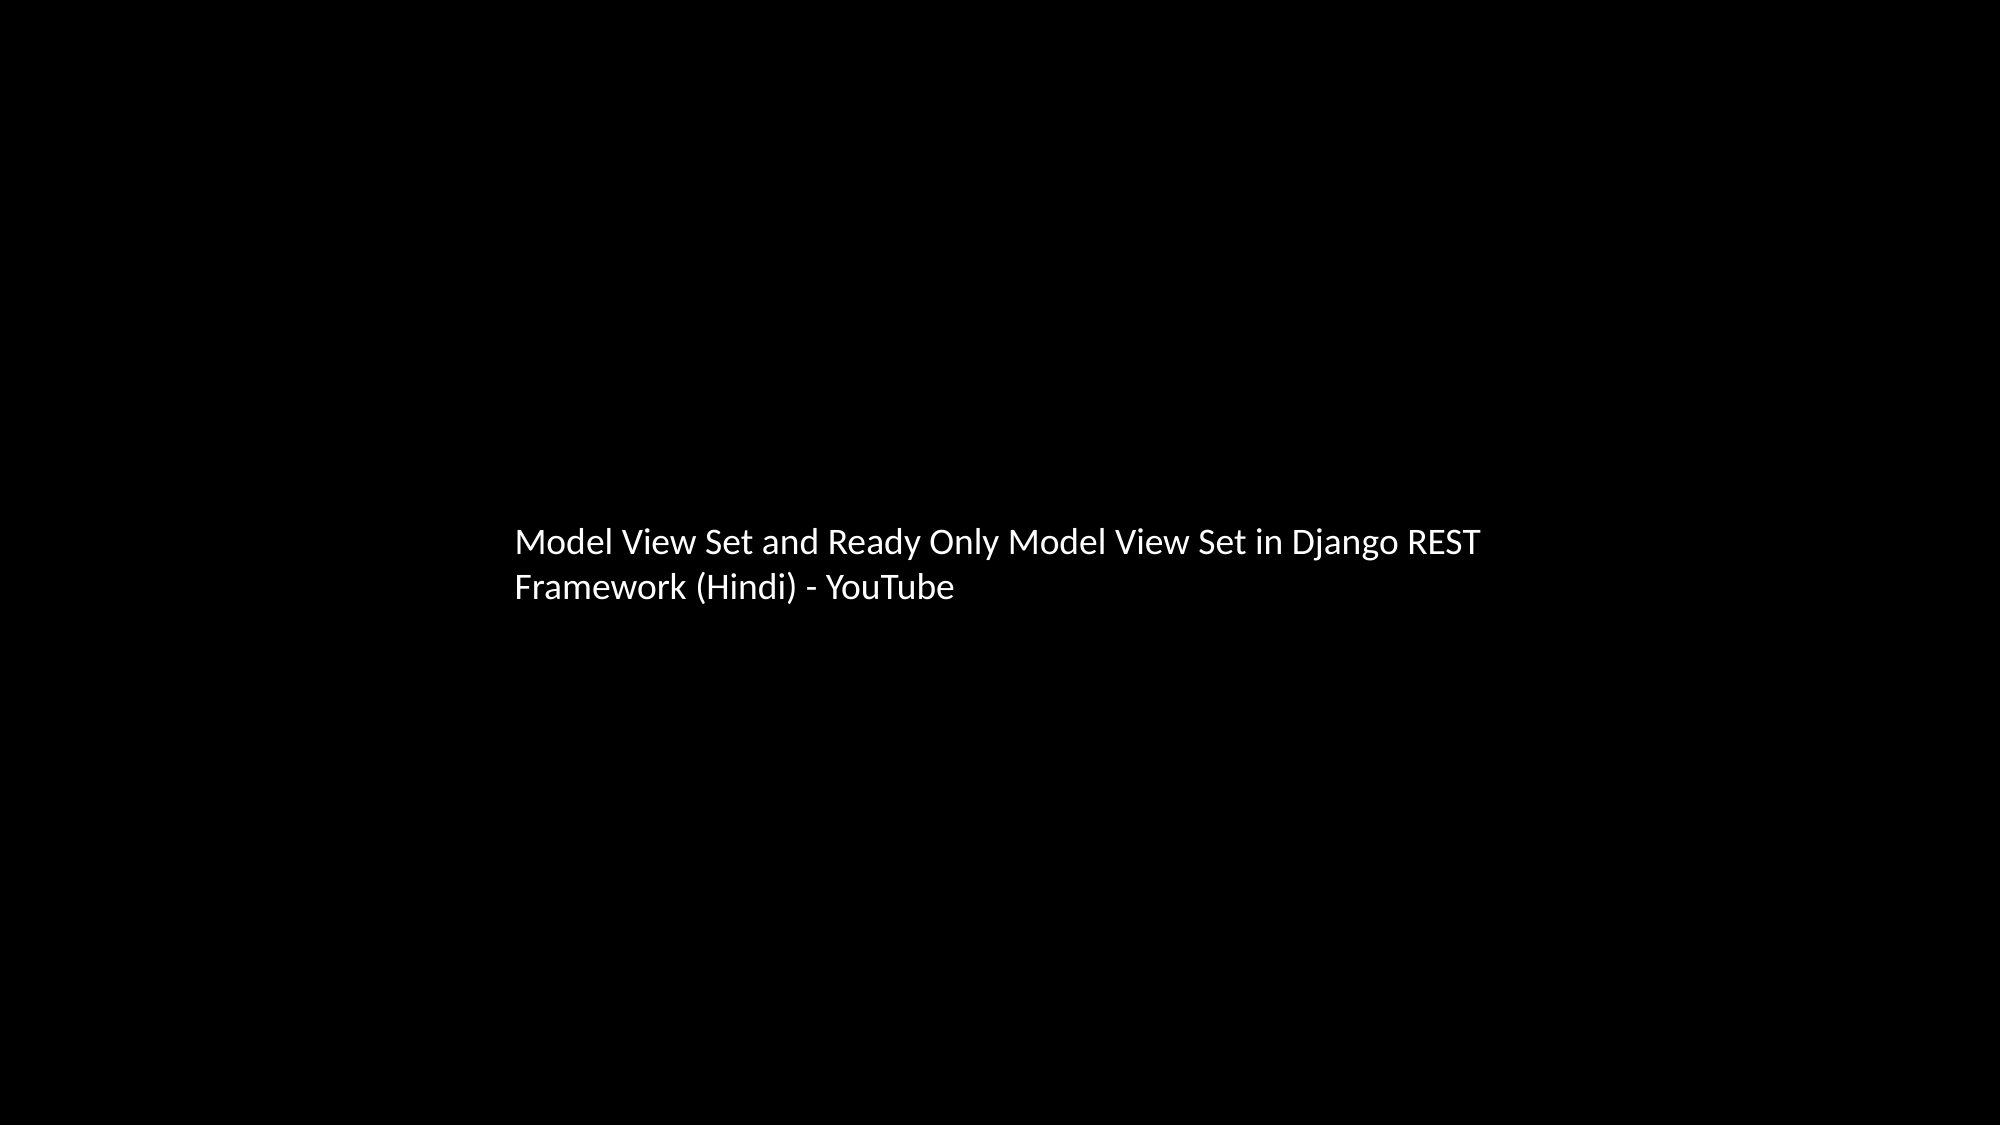

Model View Set and Ready Only Model View Set in Django REST Framework (Hindi) - YouTube